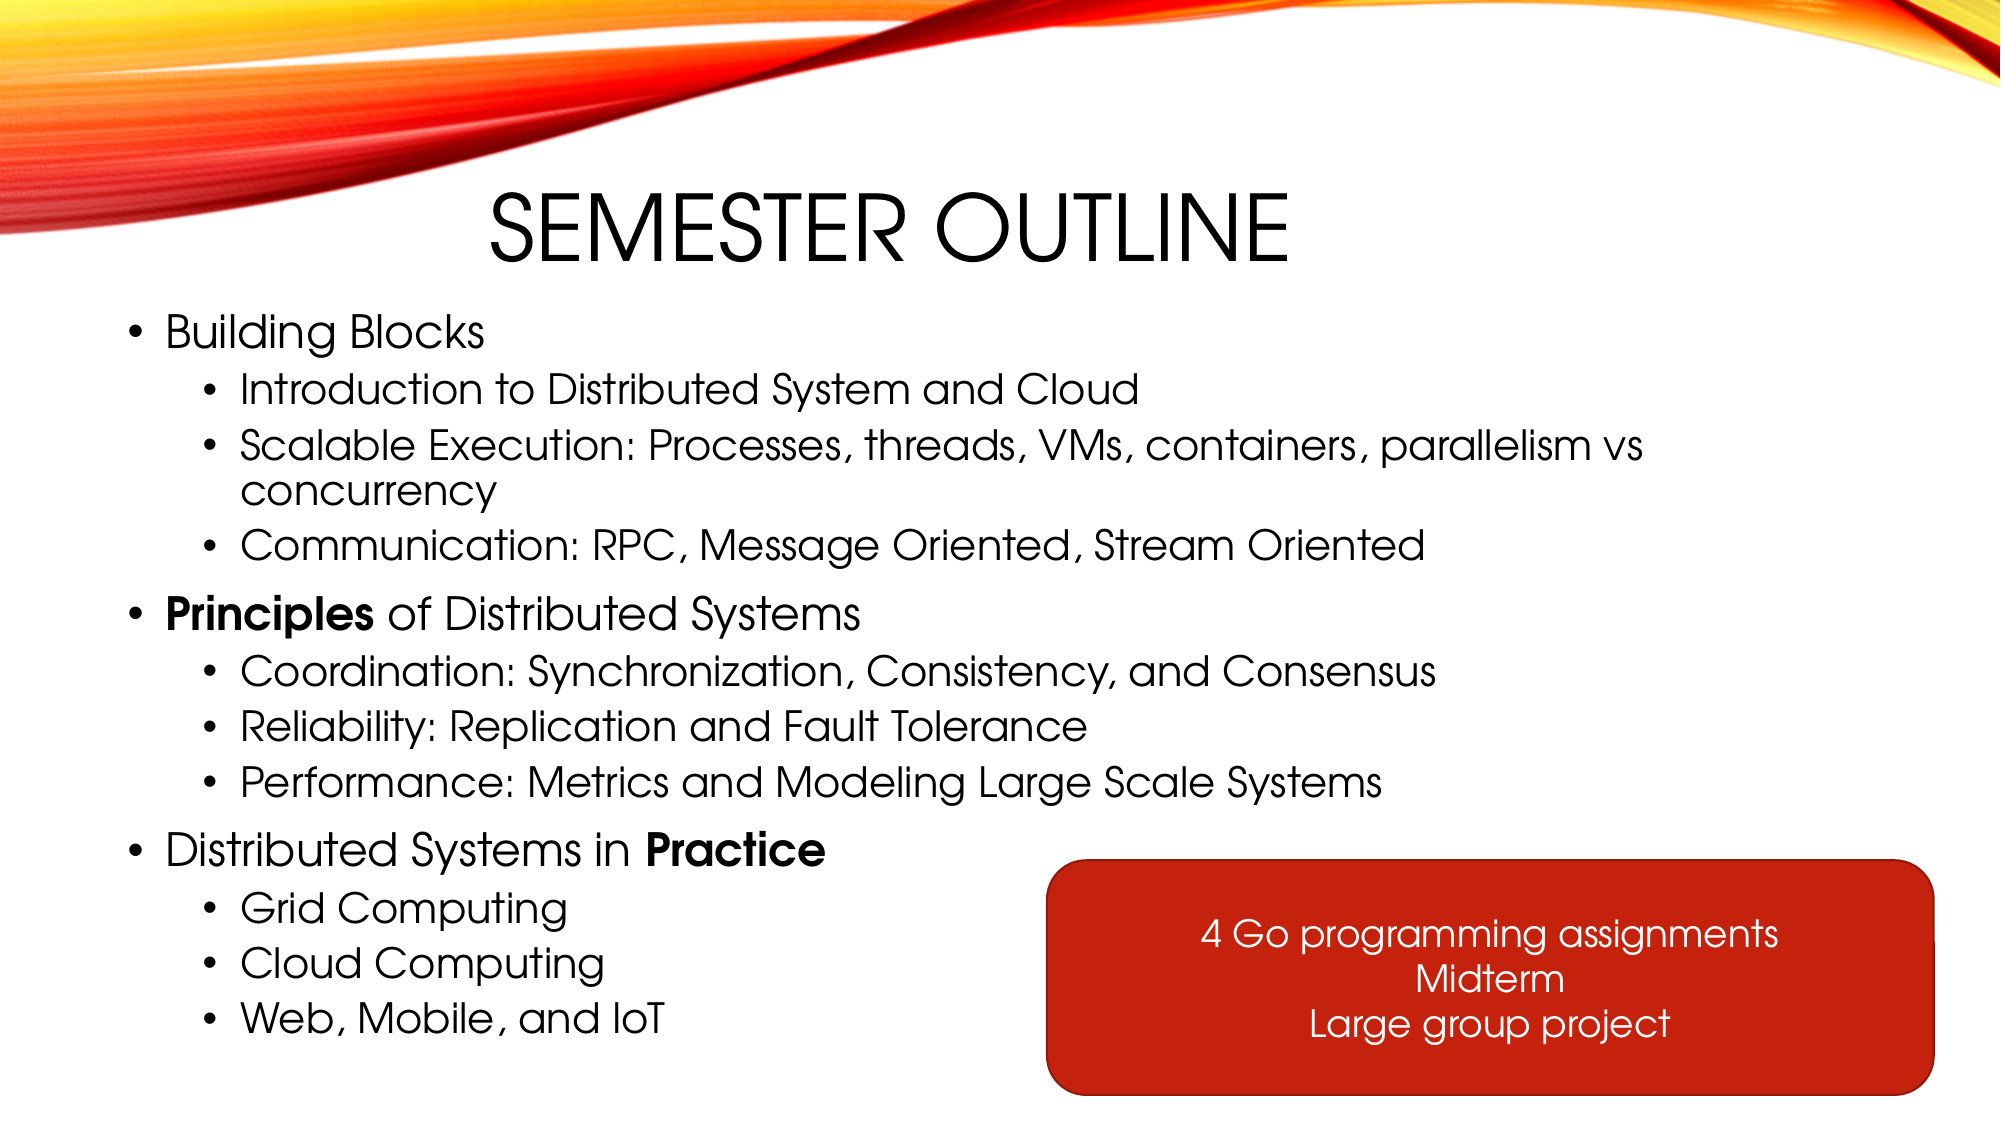

# Semester Outline
Building Blocks
Introduction to Distributed System and Cloud
Scalable Execution: Processes, threads, VMs, containers, parallelism vs concurrency
Communication: RPC, Message Oriented, Stream Oriented
Principles of Distributed Systems
Coordination: Synchronization, Consistency, and Consensus
Reliability: Replication and Fault Tolerance
Performance: Metrics and Modeling Large Scale Systems
Distributed Systems in Practice
Grid Computing
Cloud Computing
Web, Mobile, and IoT
4 Go programming assignments
Midterm
Large group project